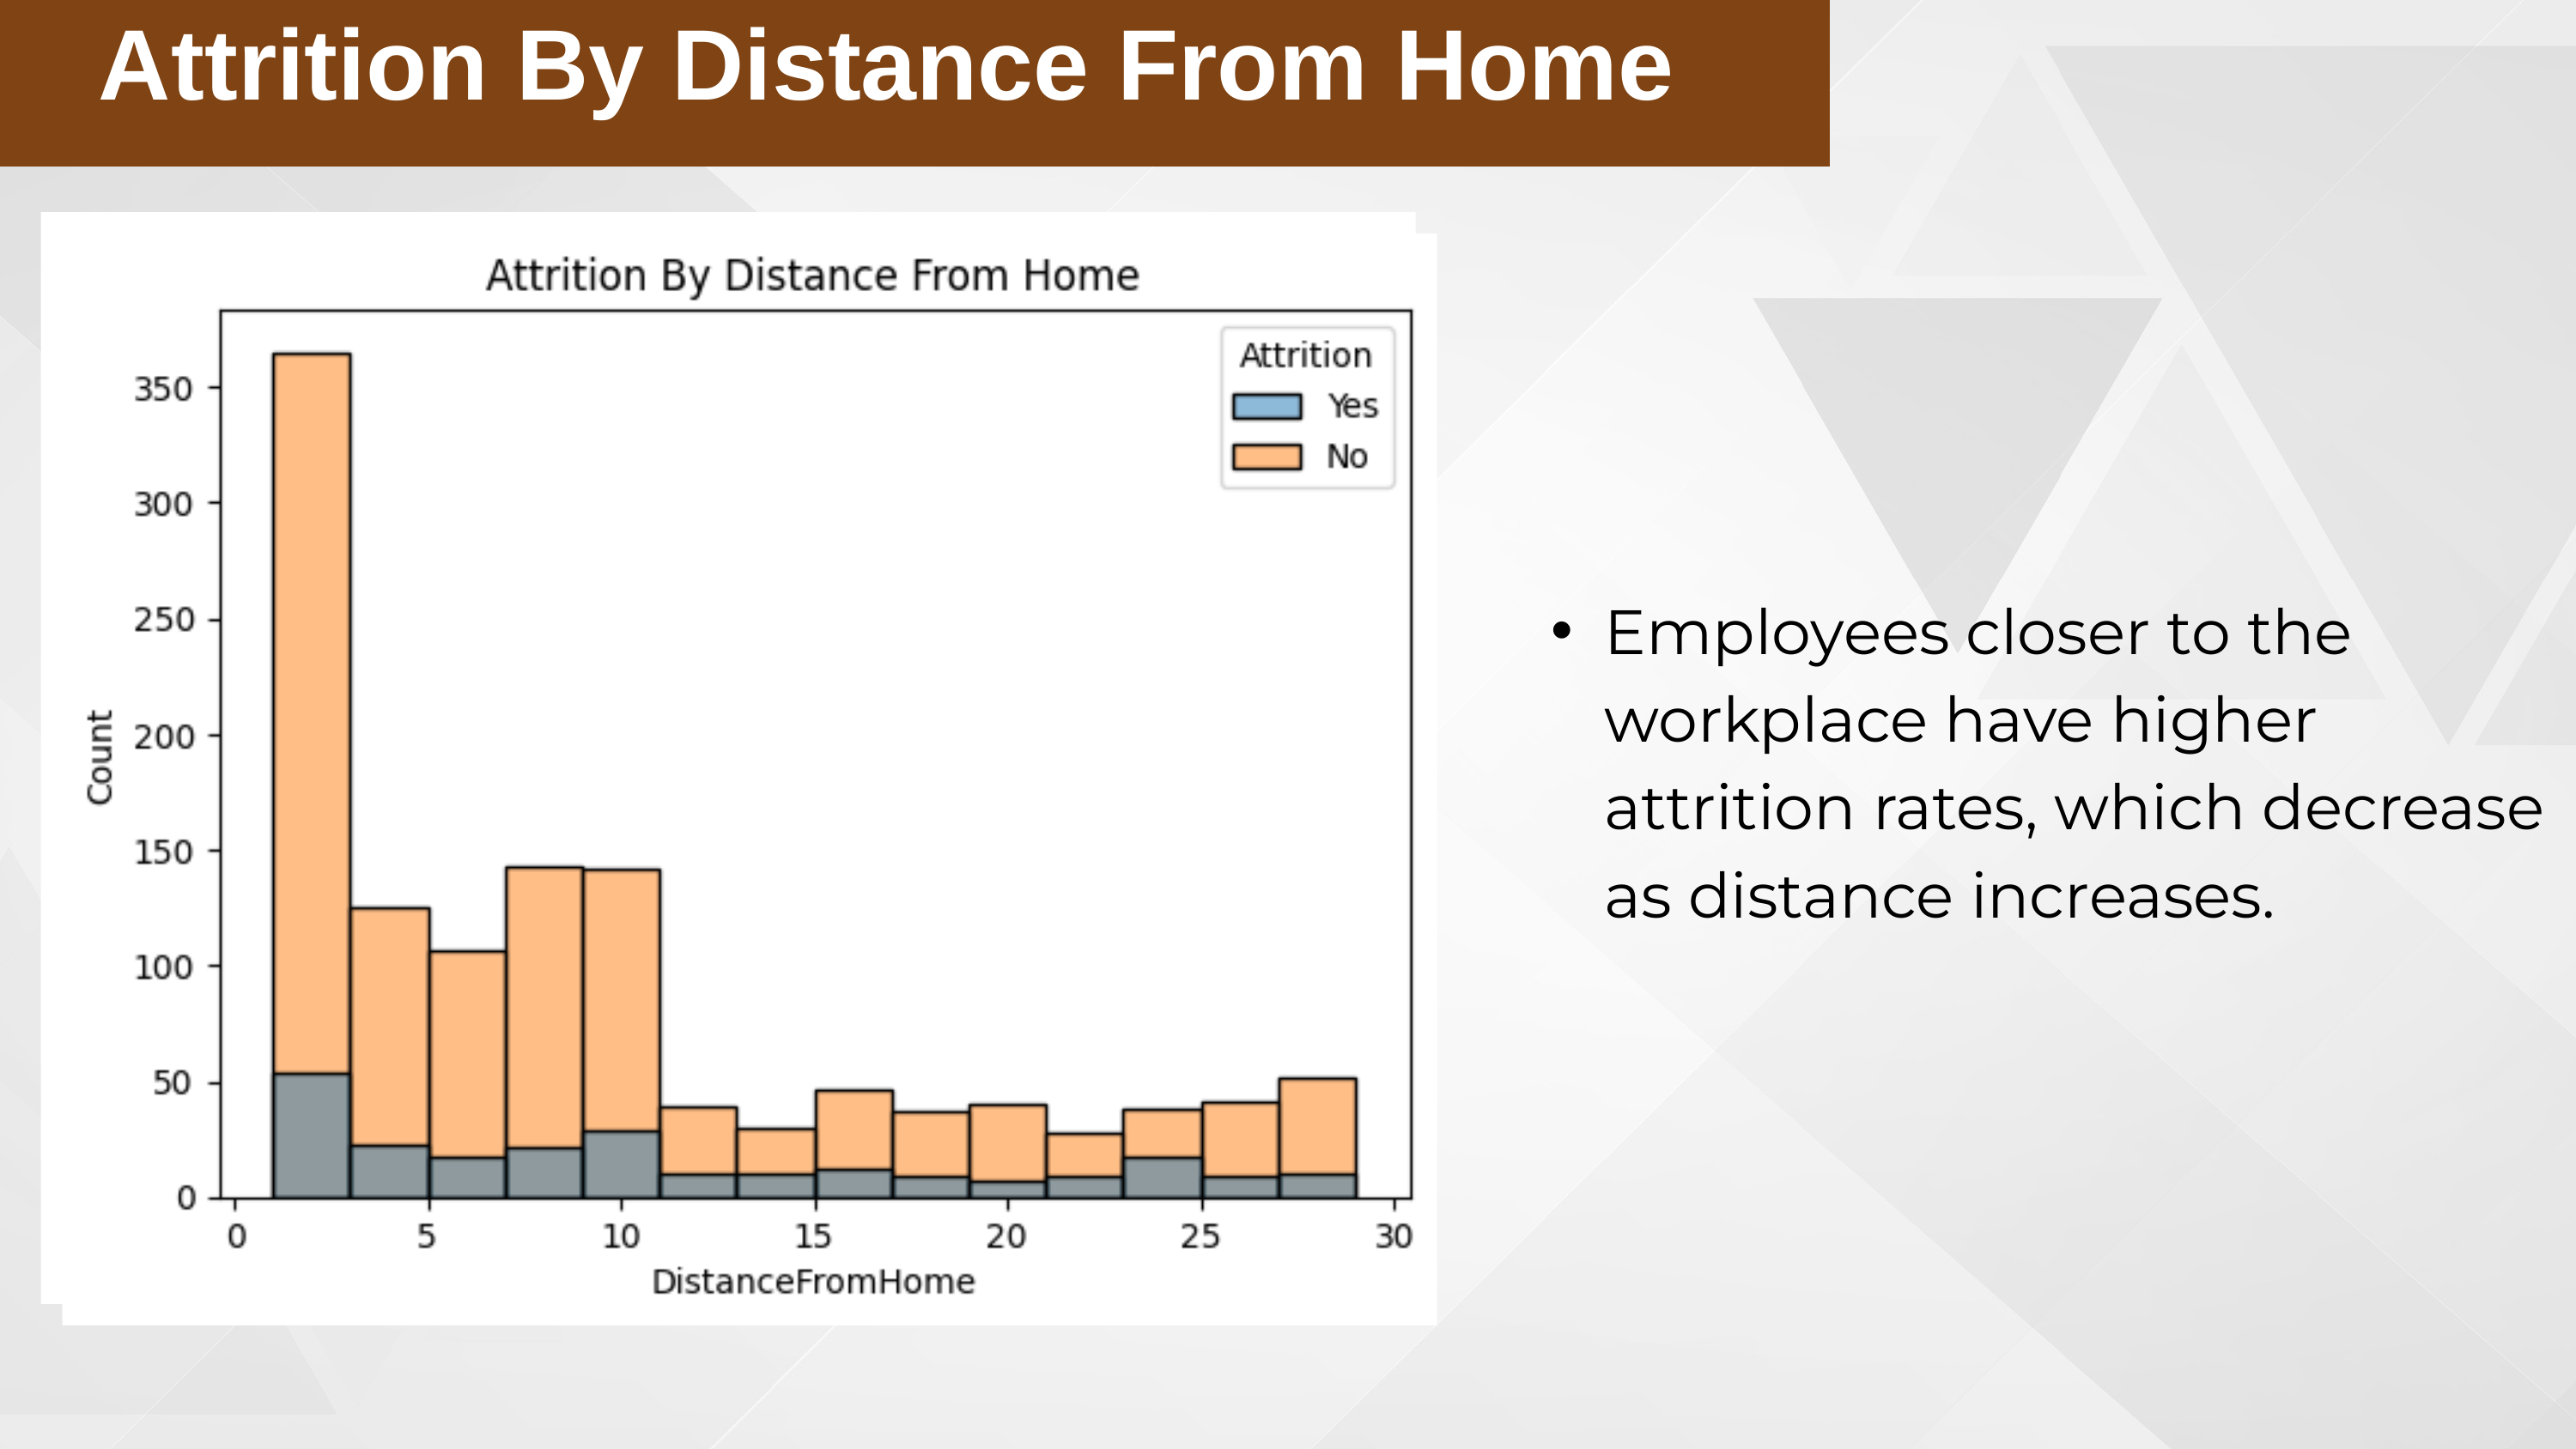

Attrition By Distance From Home

Employees closer to the workplace have higher attrition rates, which decrease as distance increases.